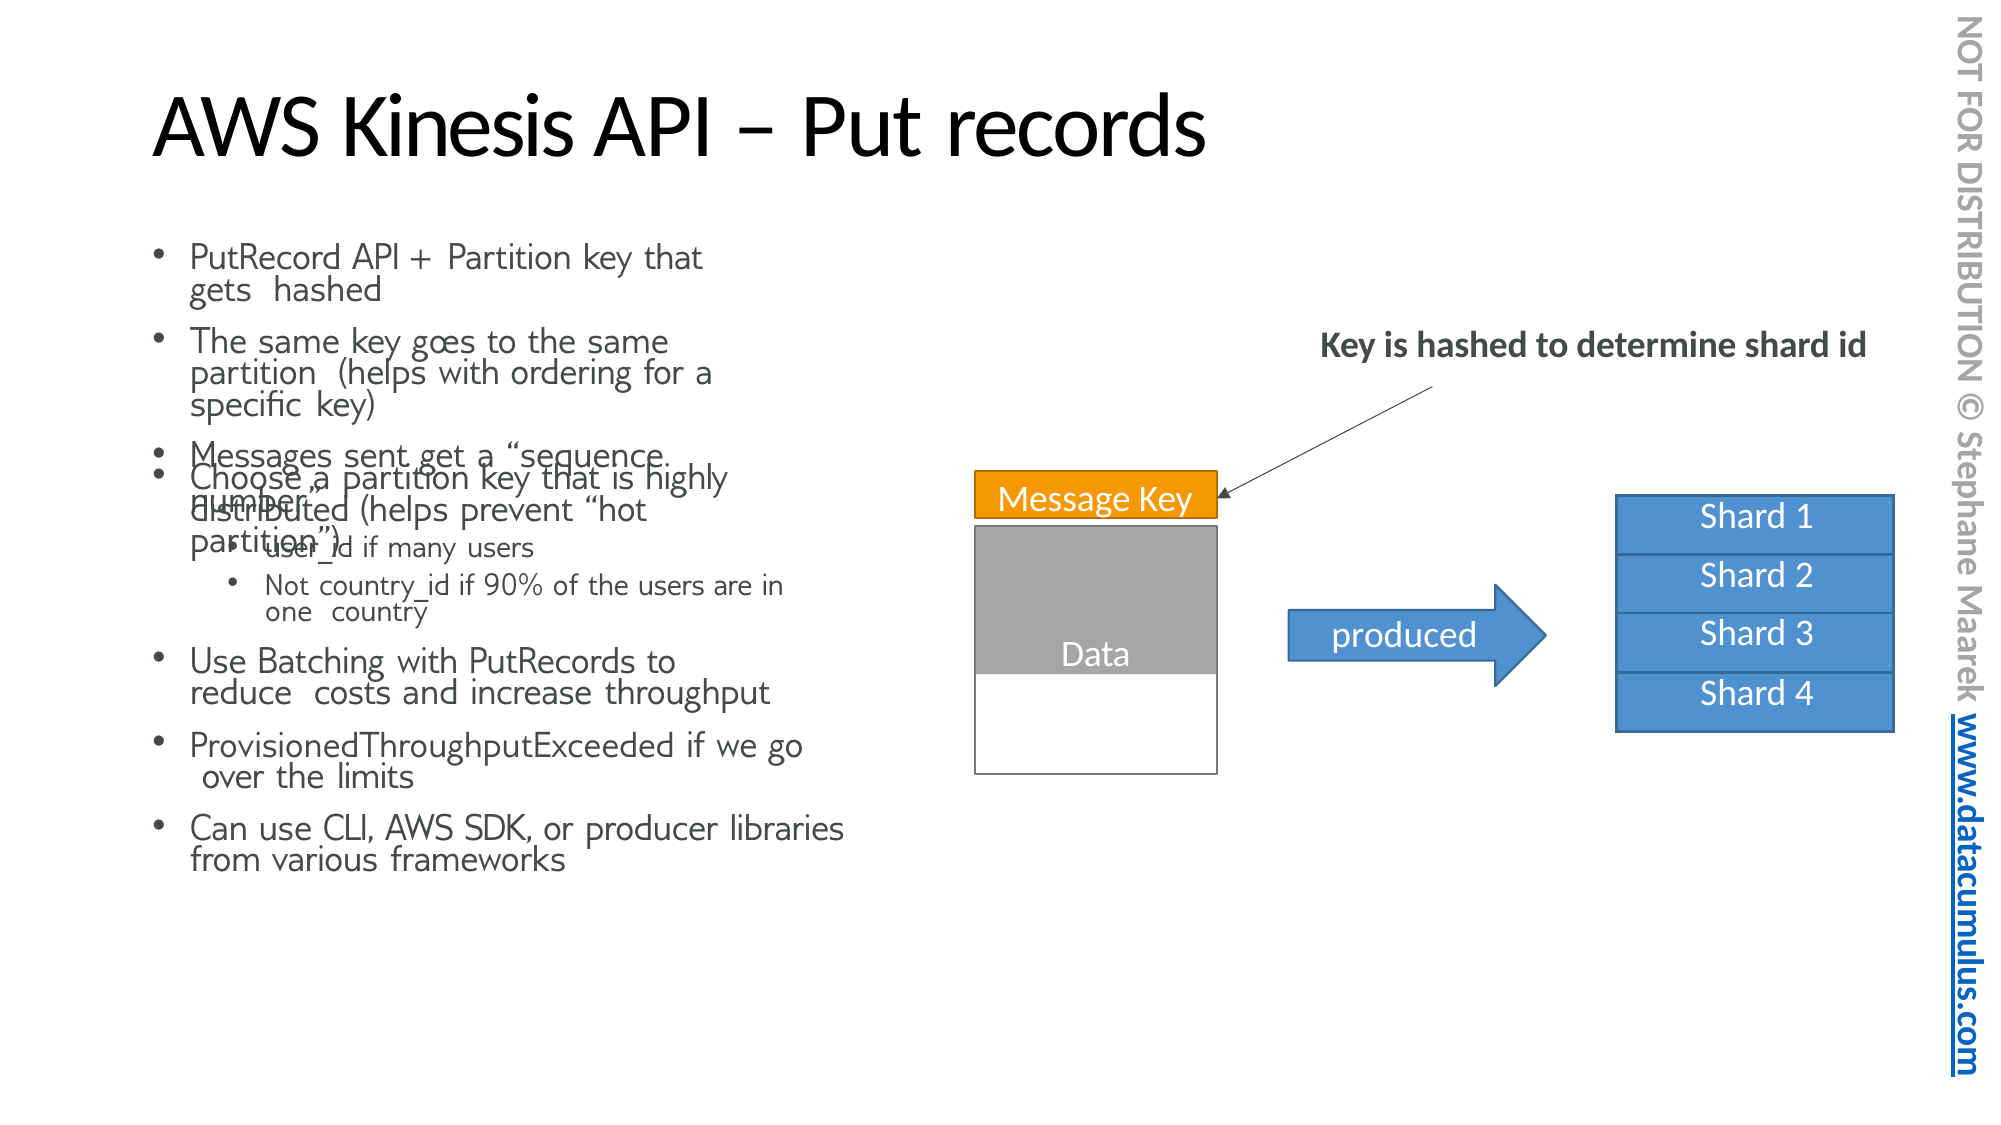

NOT FOR DISTRIBUTION © Stephane Maarek www.datacumulus.com
# AWS Kinesis API – Put records
PutRecord API + Partition key that gets  hashed
The same key goes to the same partition  (helps with ordering for a specific key)
Messages sent get a “sequence number”
Key is hashed to determine shard id

Choose a partition key that is highly  distributed (helps prevent “hot partition”)
Message Key
| Shard 1 |
| --- |
| Shard 2 |
| Shard 3 |
| Shard 4 |
user_id if many users
Not country_id if 90% of the users are in one  country

Data

produced
Use Batching with PutRecords to reduce  costs and increase throughput
ProvisionedThroughputExceeded if we go  over the limits
Can use CLI, AWS SDK, or producer libraries  from various frameworks
© Stephane Maarek